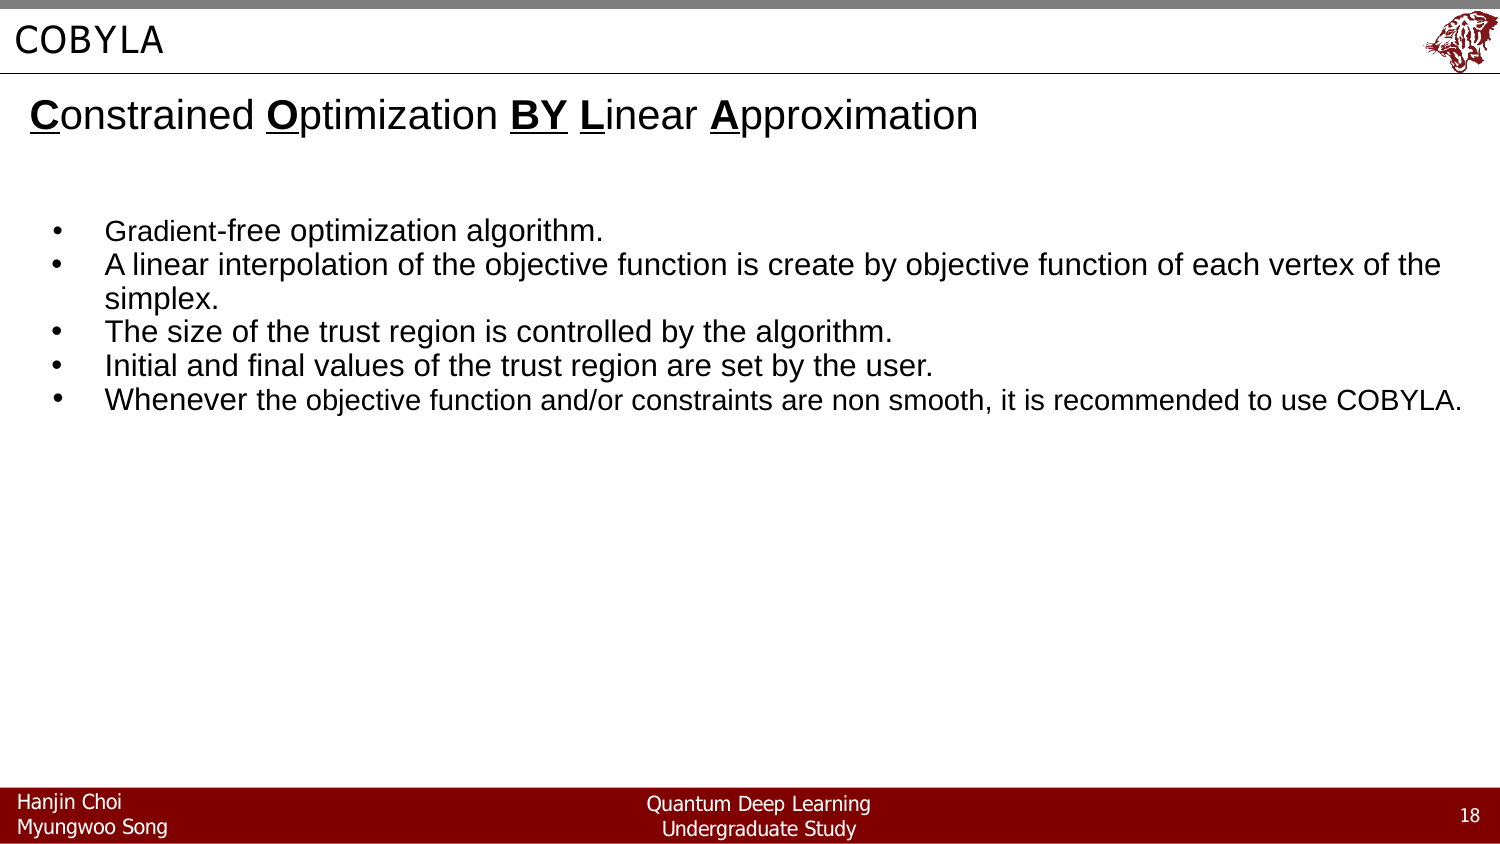

# COBYLA
Constrained Optimization BY Linear Approximation

Gradient-free optimization algorithm.
A linear interpolation of the objective function is create by objective function of each vertex of the simplex.
The size of the trust region is controlled by the algorithm.
Initial and final values of the trust region are set by the user.
Whenever the objective function and/or constraints are non smooth, it is recommended to use COBYLA.
18